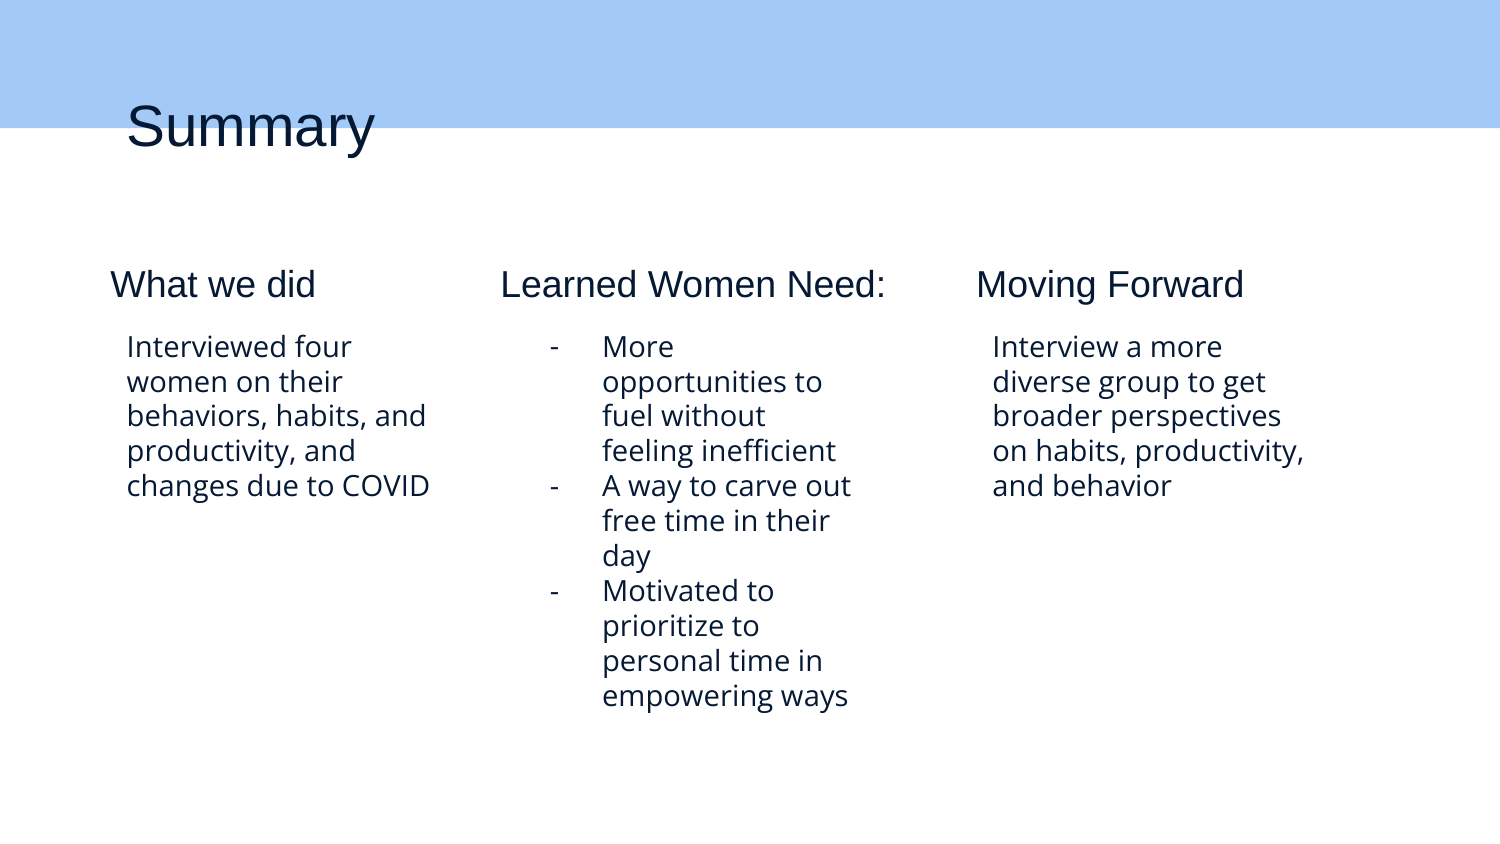

# Summary
What we did
Learned Women Need:
Moving Forward
Interviewed four women on their behaviors, habits, and productivity, and changes due to COVID
More opportunities to fuel without feeling inefficient
A way to carve out free time in their day
Motivated to prioritize to personal time in empowering ways

Interview a more diverse group to get broader perspectives on habits, productivity, and behavior